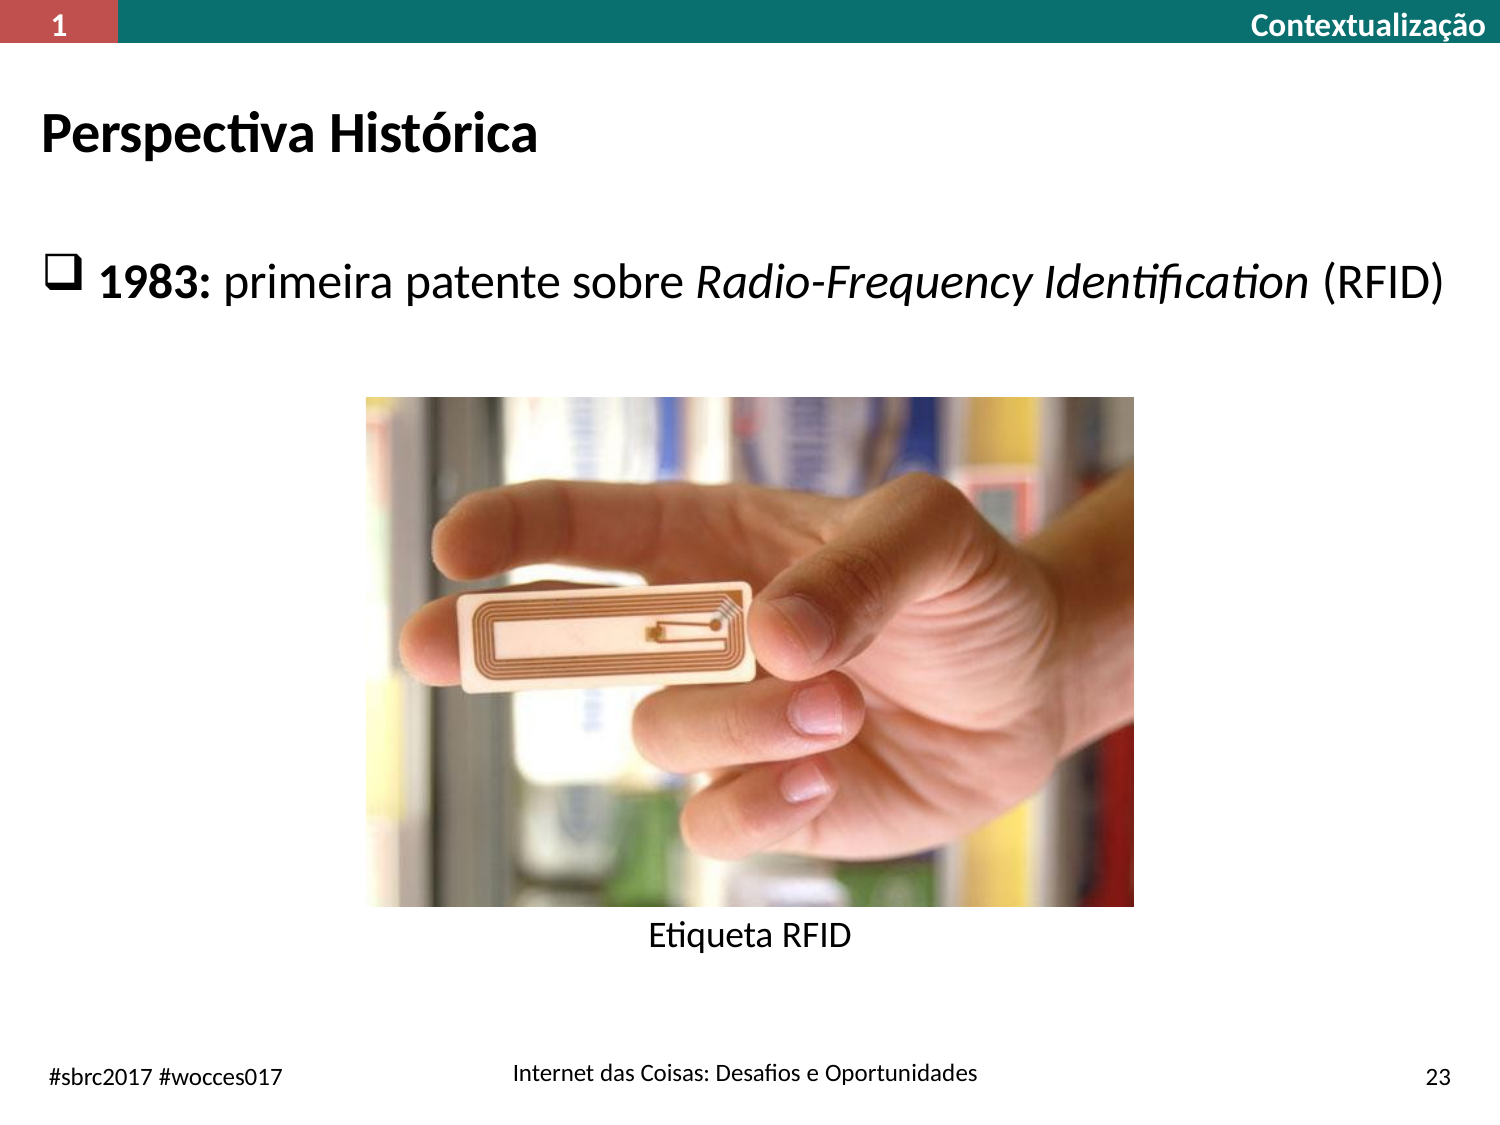

1
Contextualização
# Perspectiva Histórica
1983: primeira patente sobre Radio-Frequency Identification (RFID)

Etiqueta RFID
Internet das Coisas: Desafios e Oportunidades
#sbrc2017 #wocces017
23